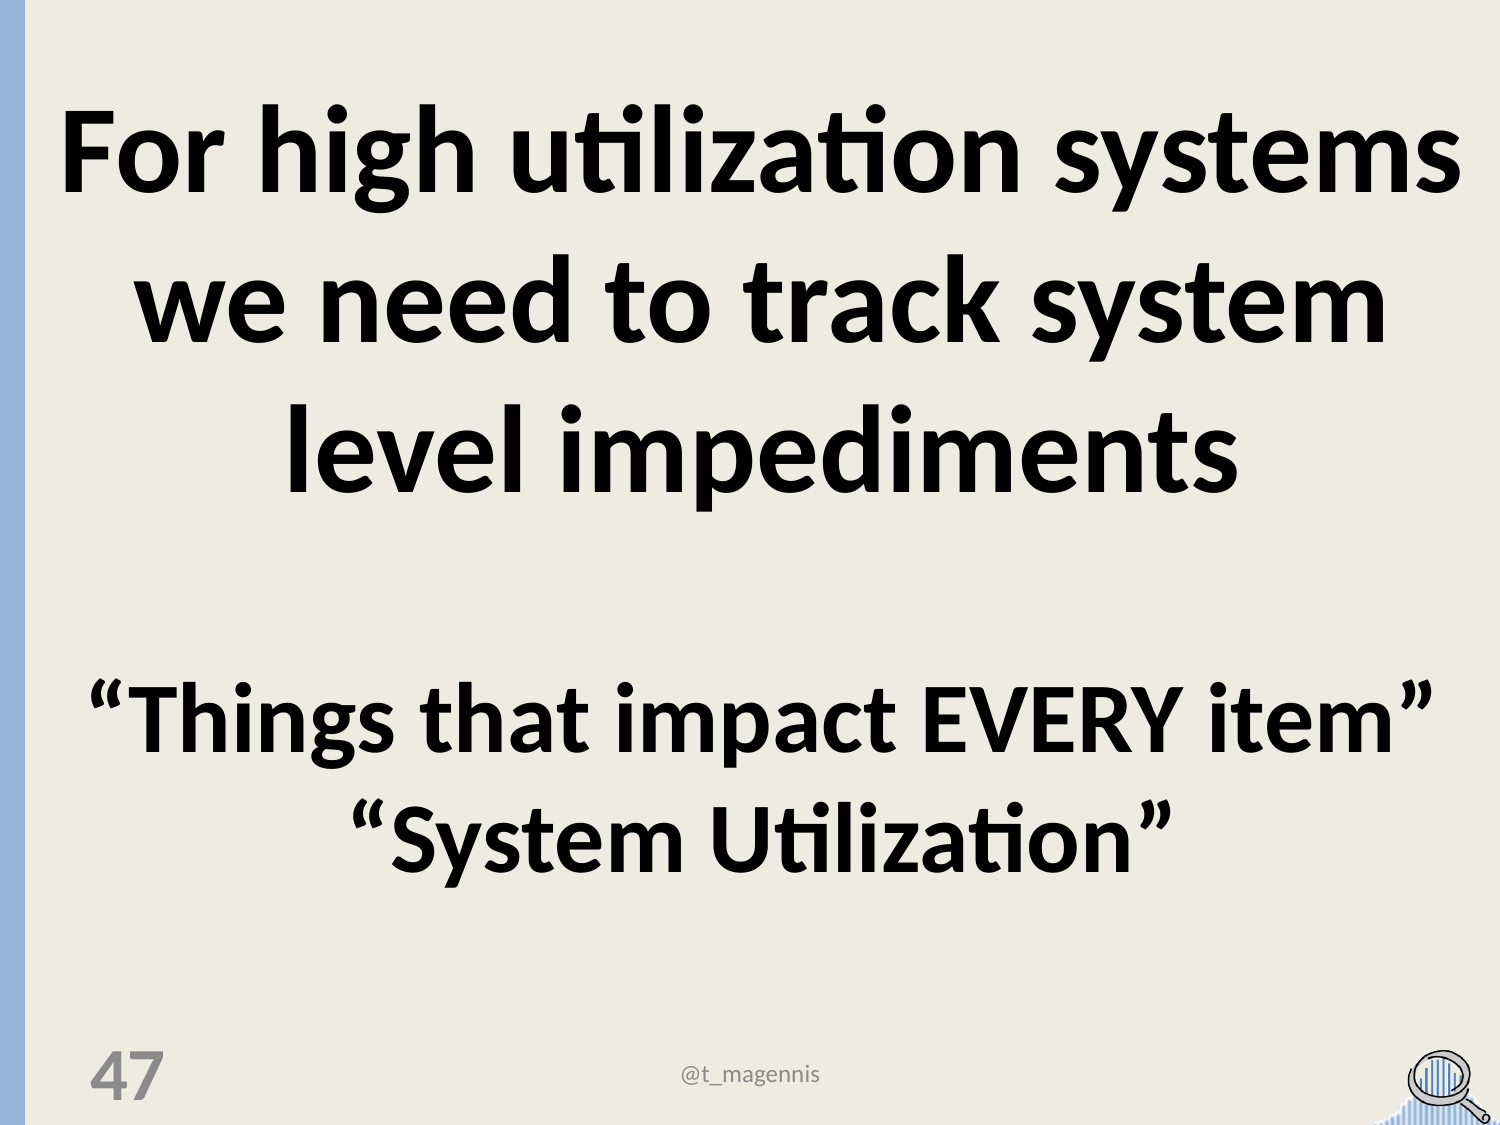

For high utilization systems we need to track system level impediments

“Things that impact EVERY item”
“System Utilization”
47
@t_magennis